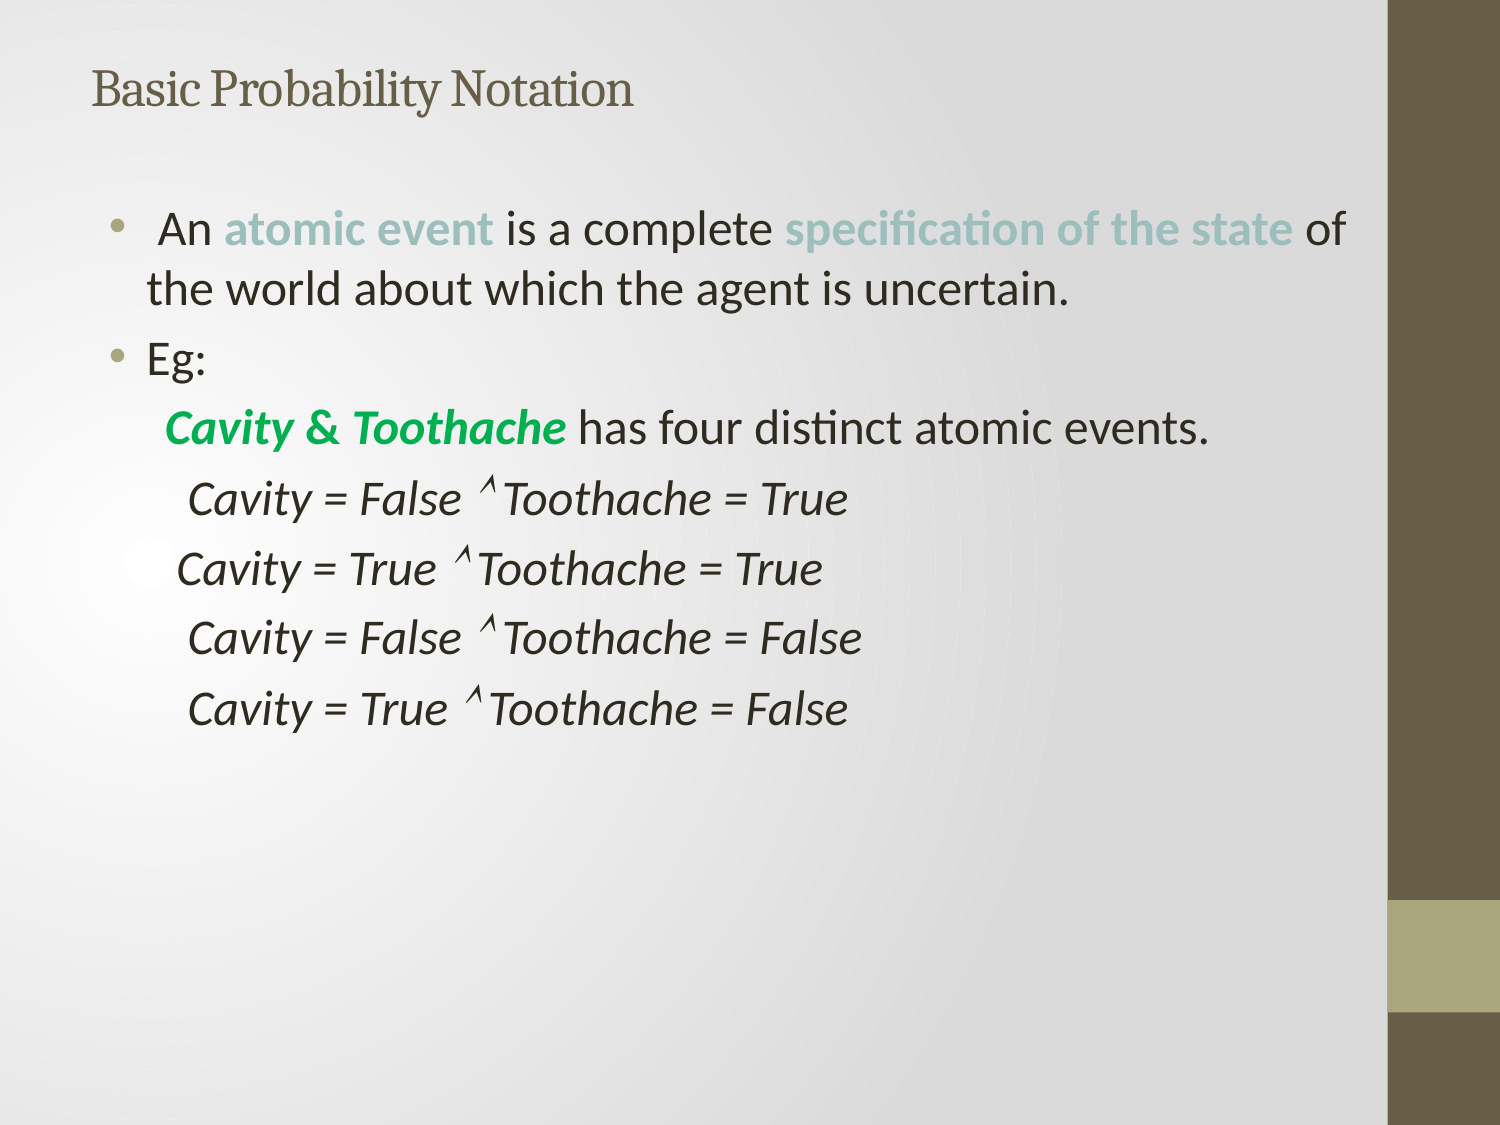

# Basic Probability Notation
 An atomic event is a complete specification of the state of the world about which the agent is uncertain.
Eg:
     Cavity & Toothache has four distinct atomic events.
       Cavity = False ∧ Toothache = True
      Cavity = True ∧ Toothache = True
       Cavity = False ∧ Toothache = False
       Cavity = True ∧ Toothache = False